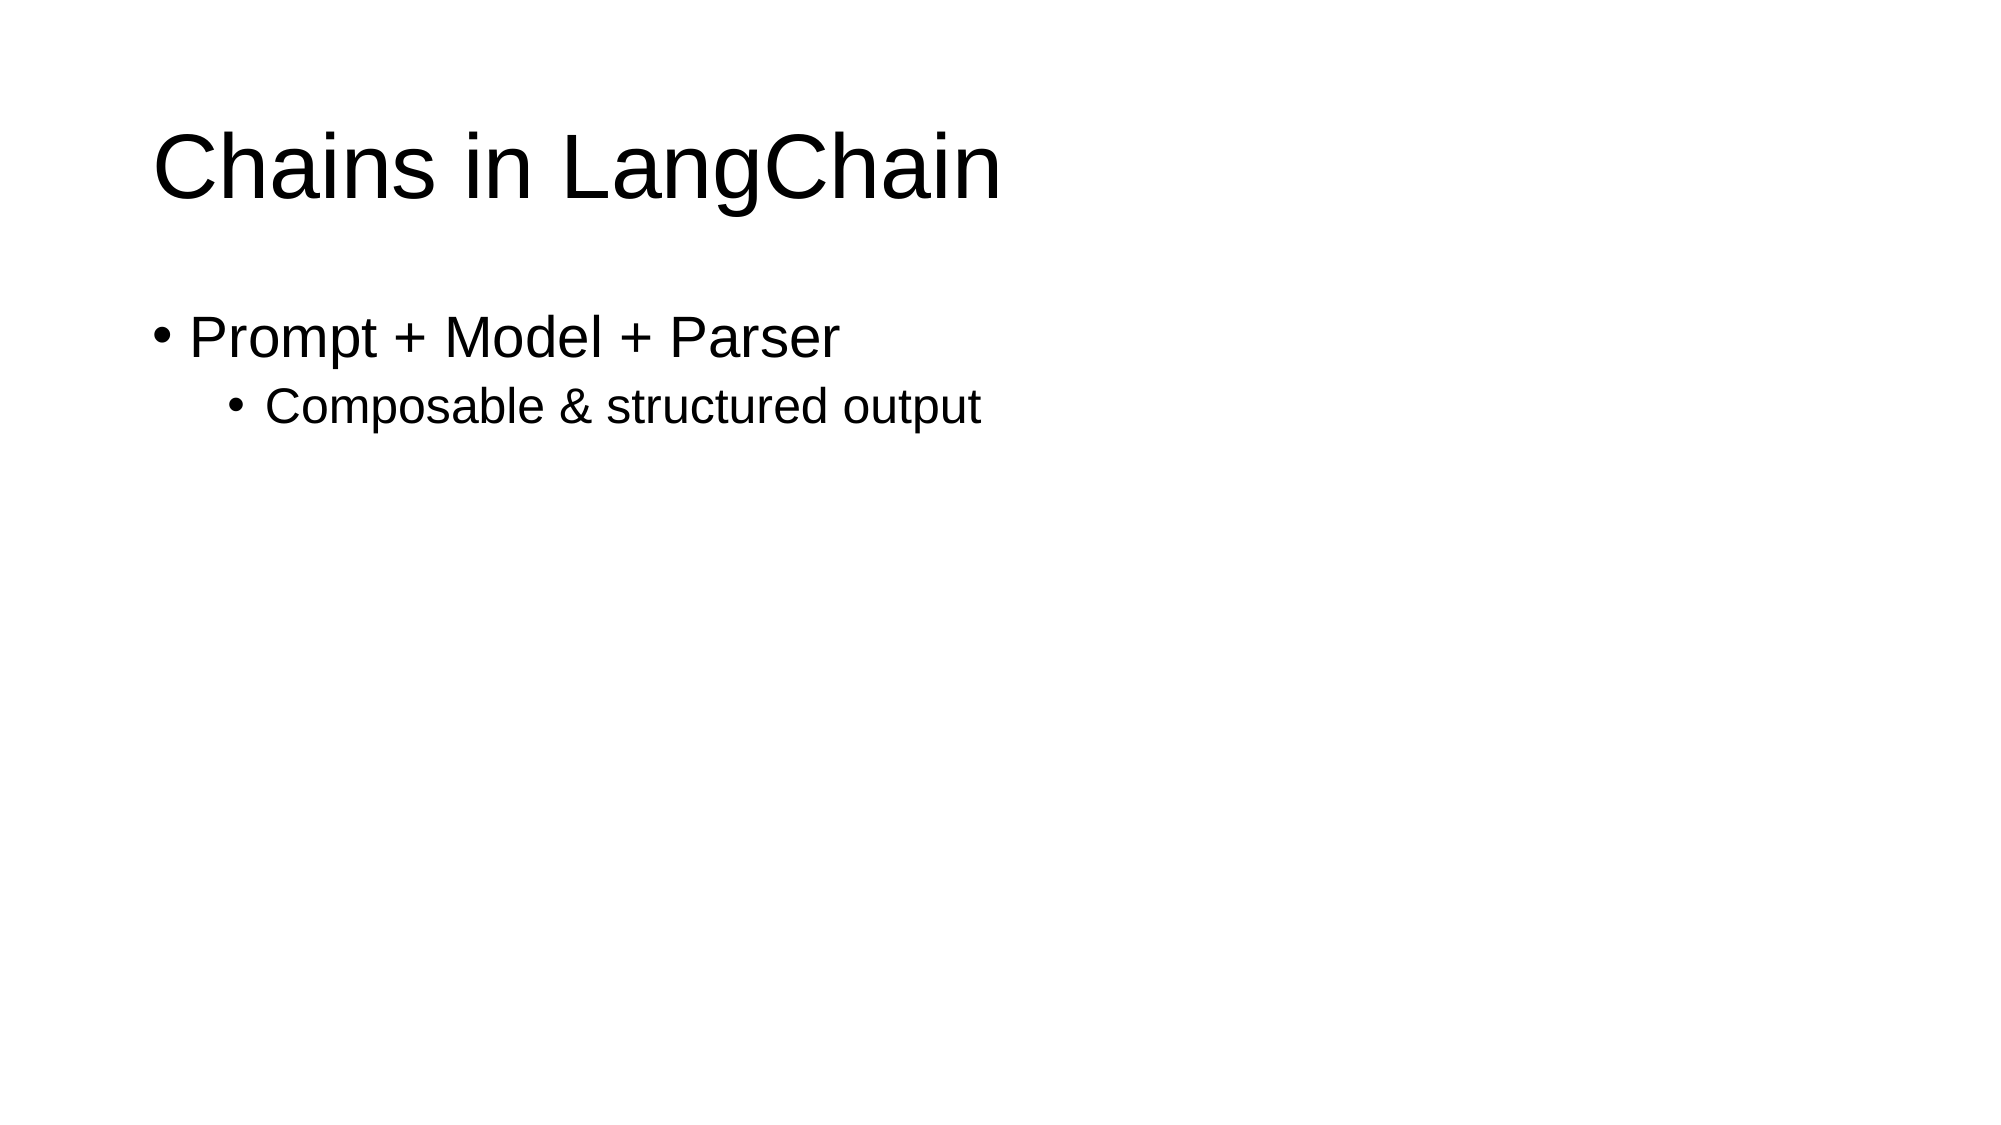

# Chains in LangChain
Prompt + Model + Parser
Composable & structured output